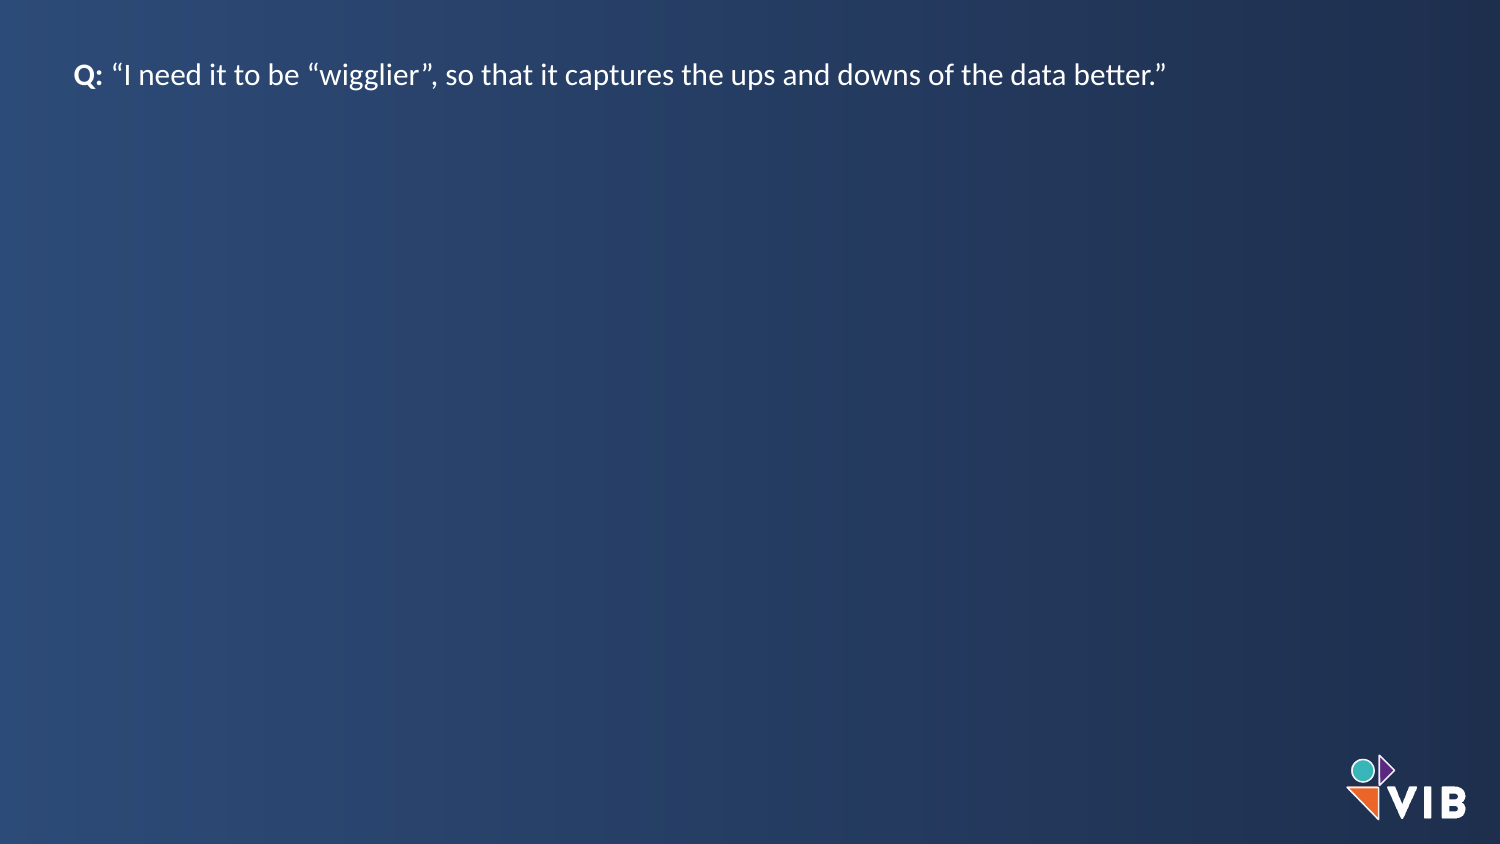

Q: “I need it to be “wigglier”, so that it captures the ups and downs of the data better.”